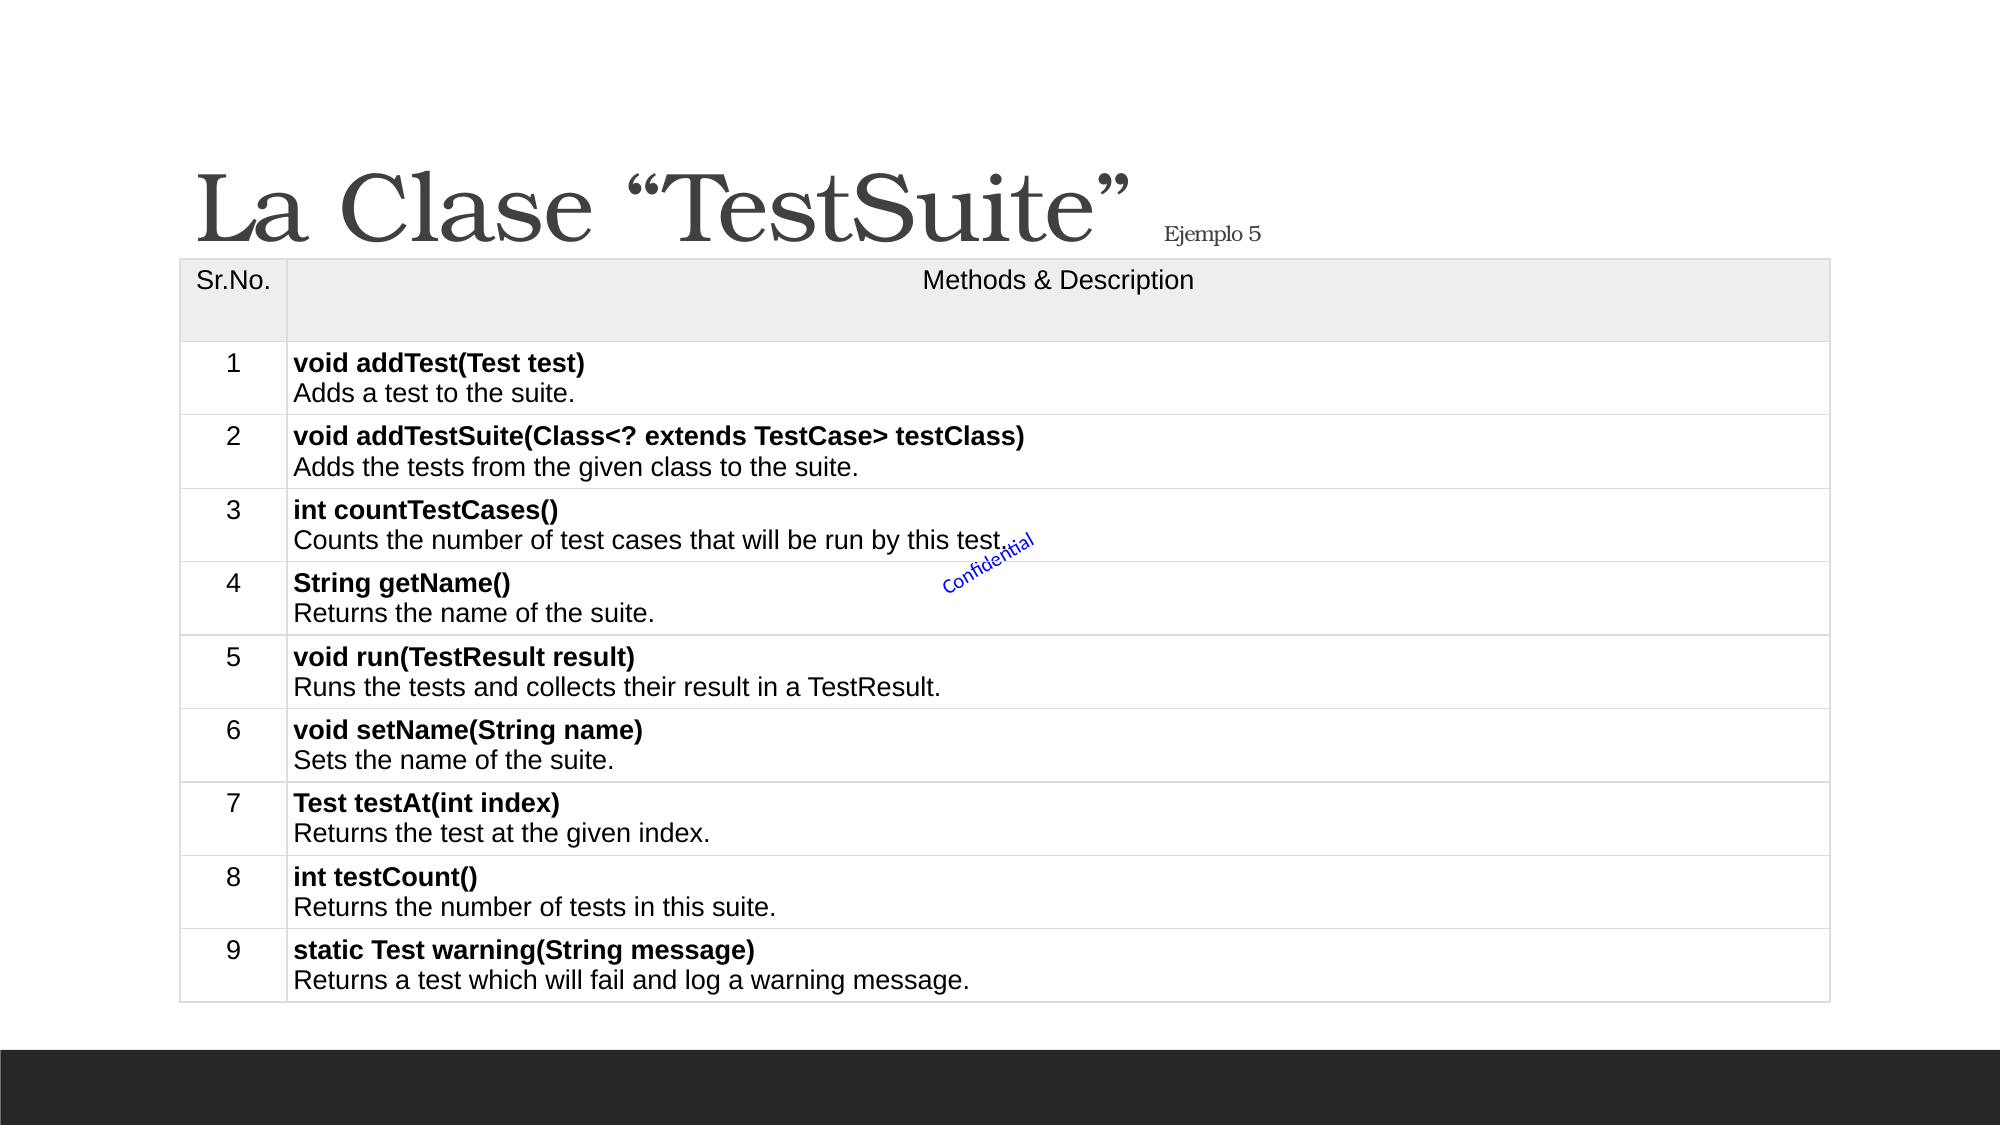

# La Clase “TestSuite” Ejemplo 5
| Sr.No. | Methods & Description |
| --- | --- |
| 1 | void addTest(Test test) Adds a test to the suite. |
| 2 | void addTestSuite(Class<? extends TestCase> testClass) Adds the tests from the given class to the suite. |
| 3 | int countTestCases() Counts the number of test cases that will be run by this test. |
| 4 | String getName() Returns the name of the suite. |
| 5 | void run(TestResult result) Runs the tests and collects their result in a TestResult. |
| 6 | void setName(String name) Sets the name of the suite. |
| 7 | Test testAt(int index) Returns the test at the given index. |
| 8 | int testCount() Returns the number of tests in this suite. |
| 9 | static Test warning(String message) Returns a test which will fail and log a warning message. |